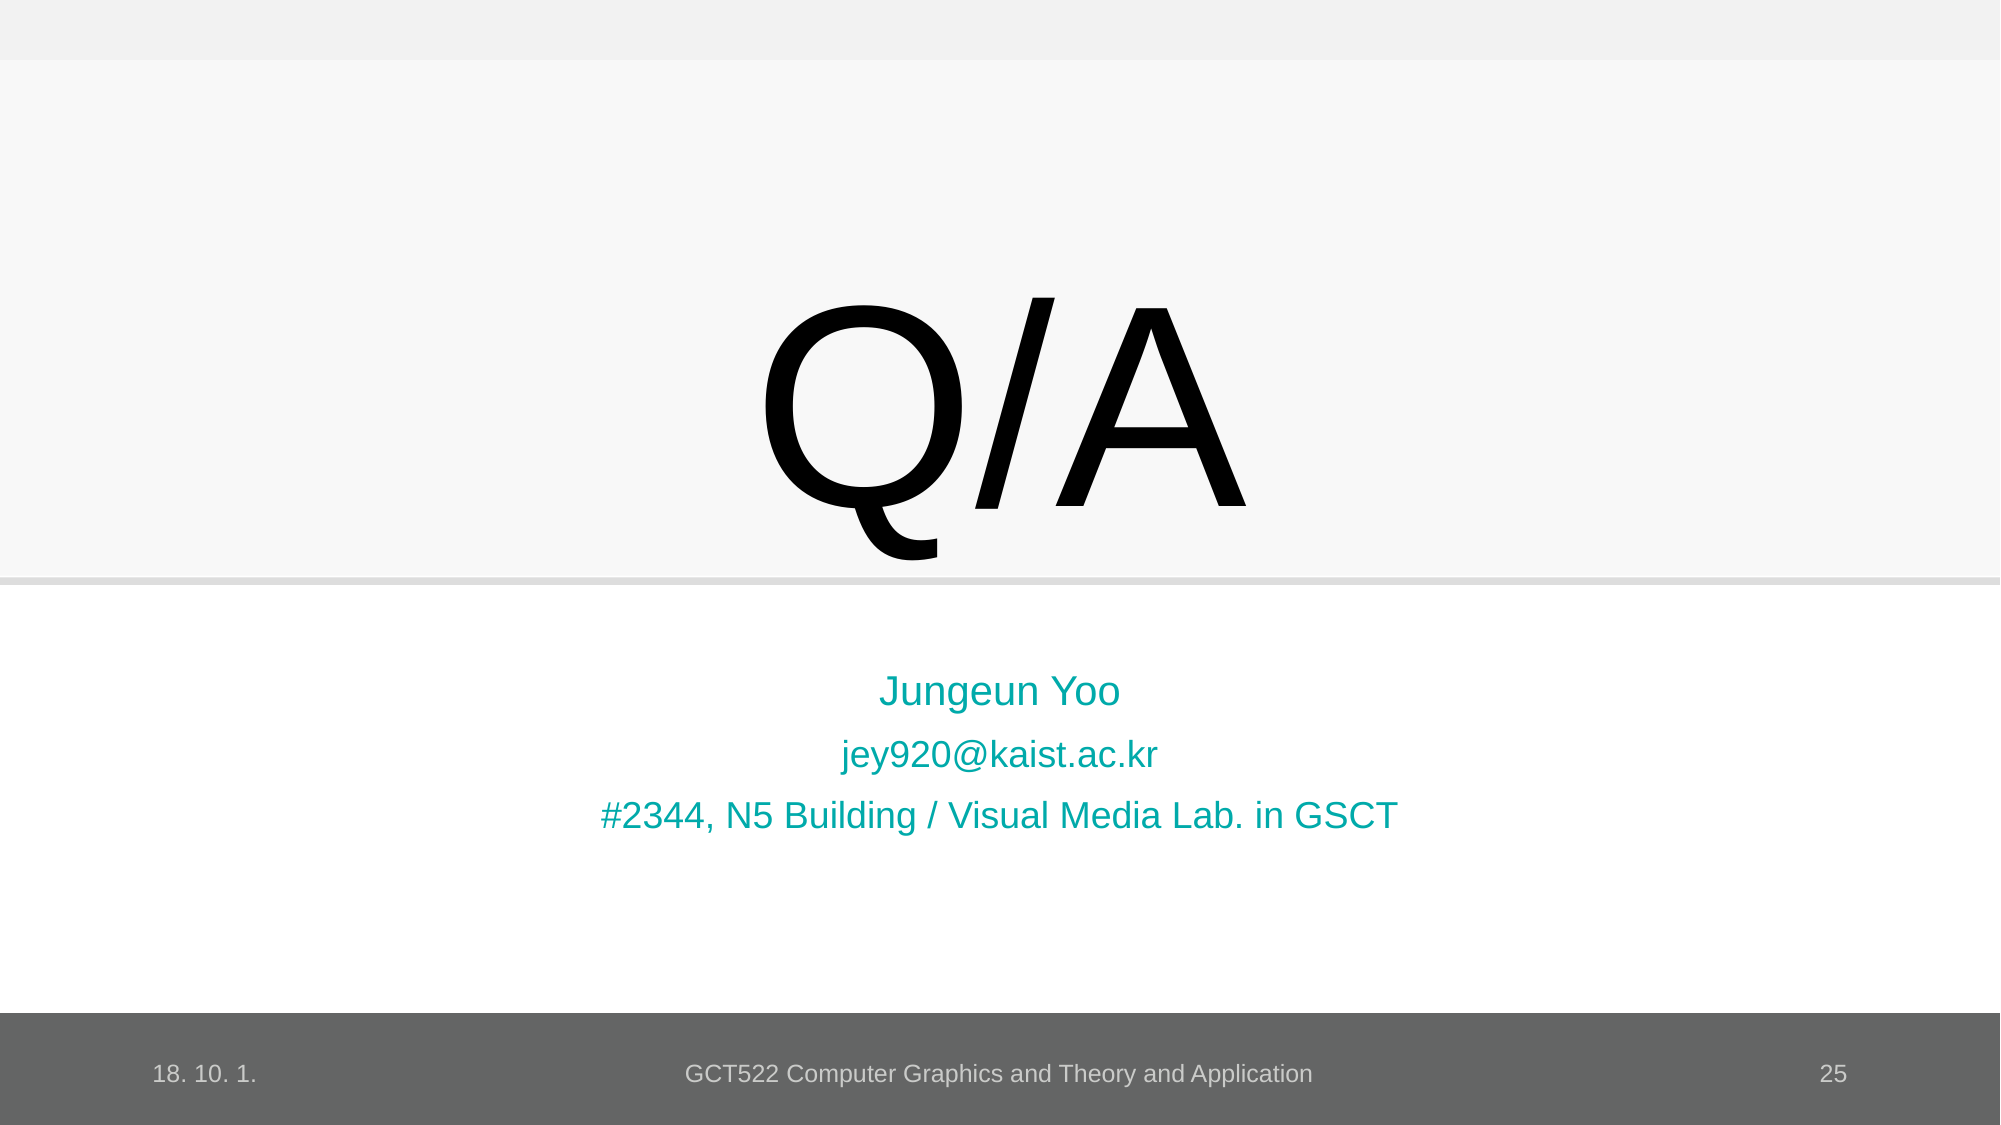

# Q/A

Jungeun Yoo
jey920@kaist.ac.kr
#2344, N5 Building / Visual Media Lab. in GSCT
18. 10. 1.
GCT522 Computer Graphics and Theory and Application
25